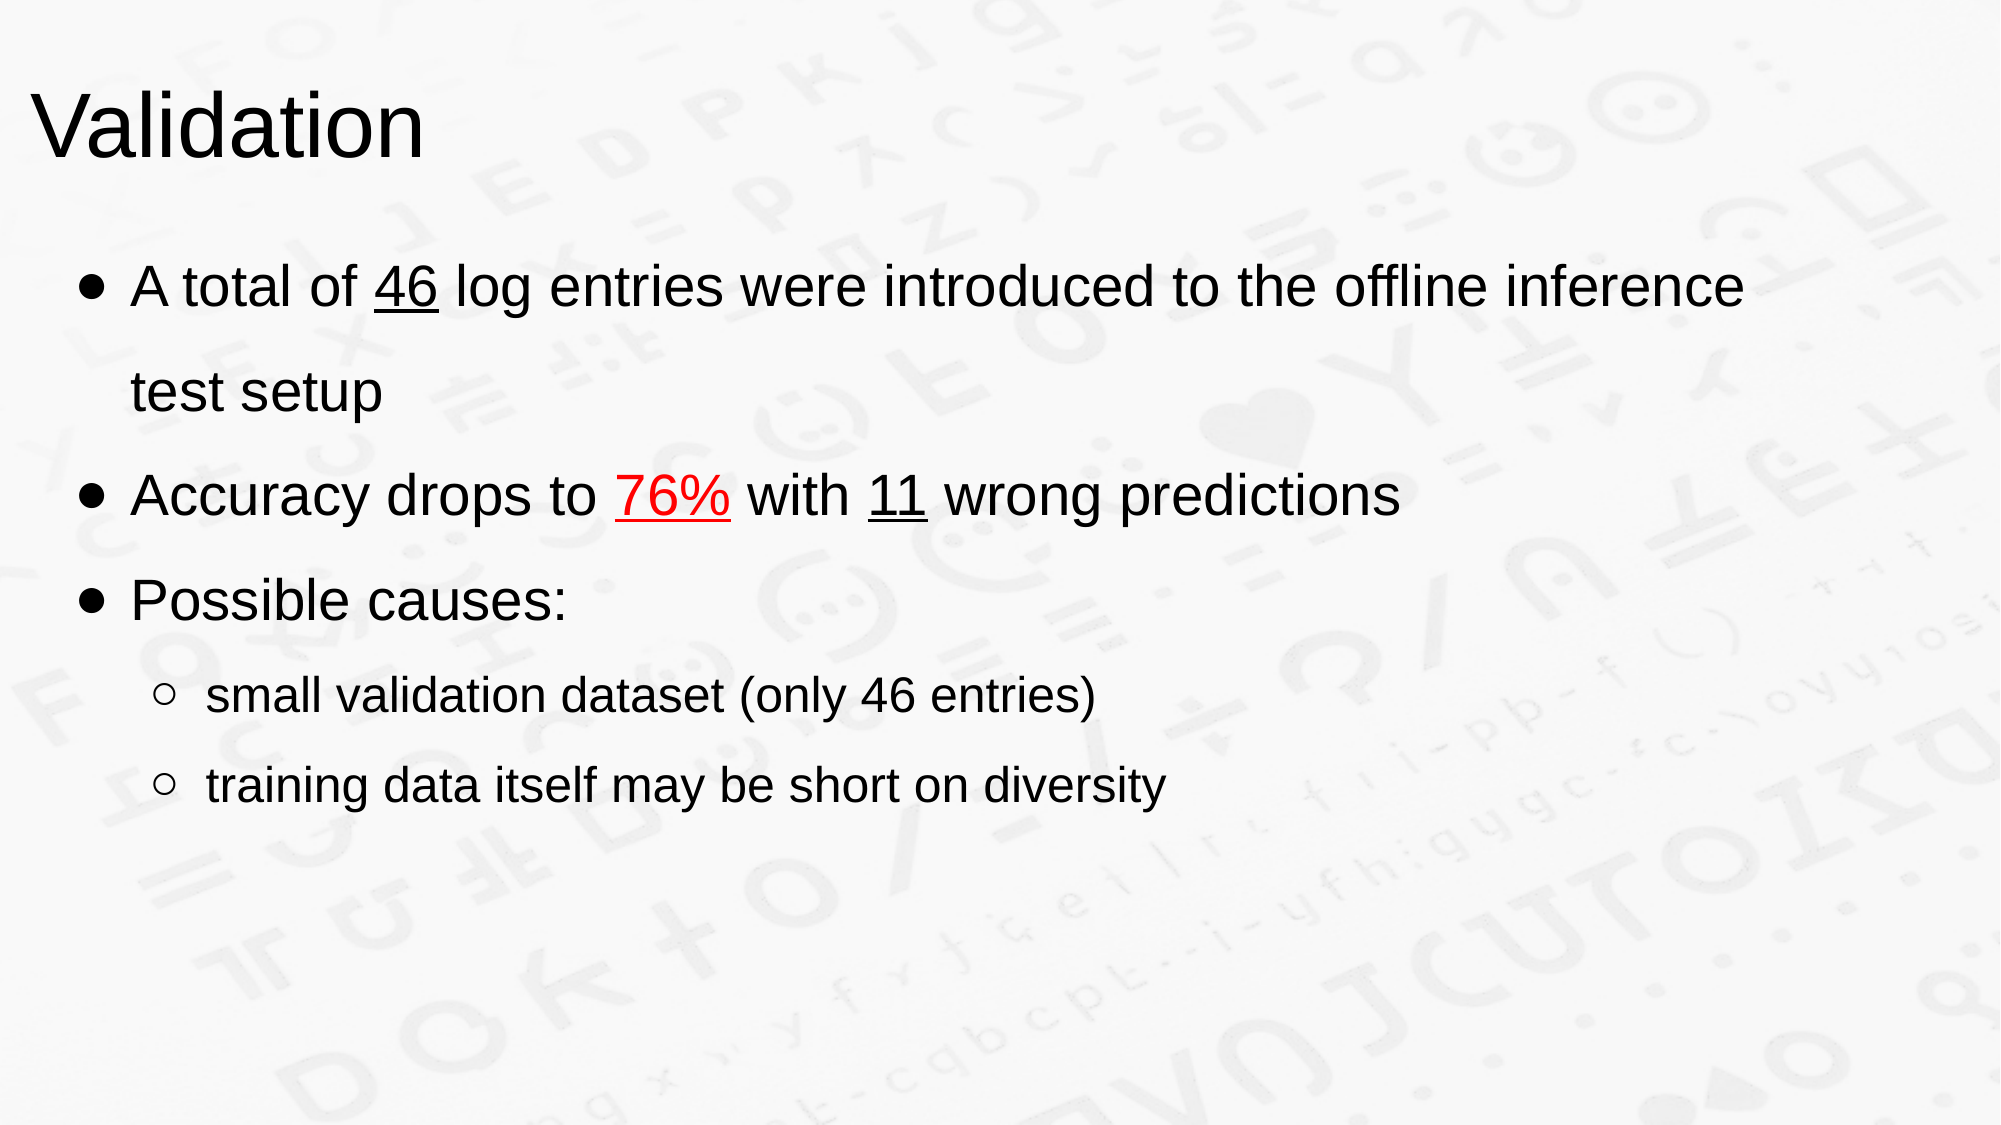

# Validation
A total of 46 log entries were introduced to the offline inference test setup
Accuracy drops to 76% with 11 wrong predictions
Possible causes:
small validation dataset (only 46 entries)
training data itself may be short on diversity